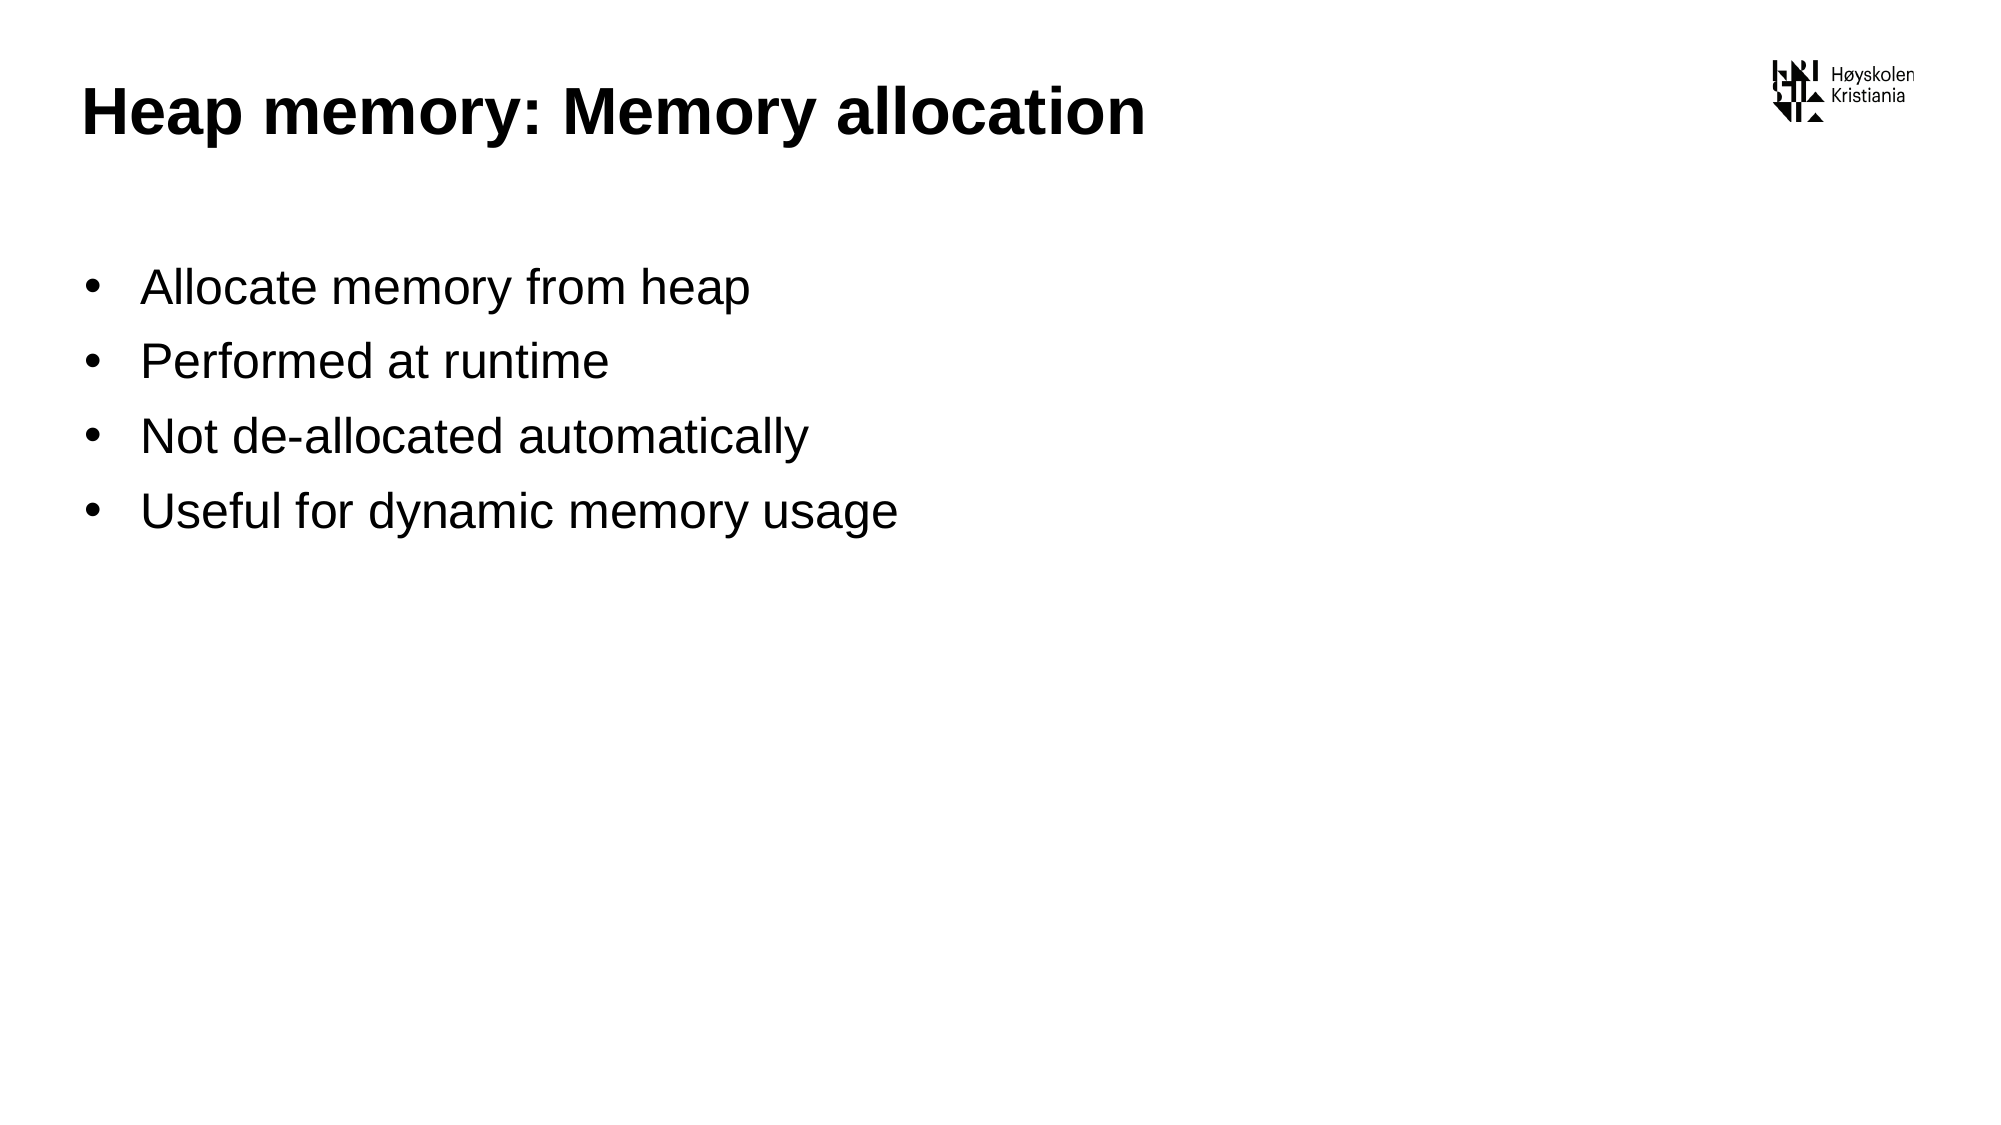

# Heap memory: Memory allocation

Allocate memory from heap
Performed at runtime
Not de-allocated automatically
Useful for dynamic memory usage